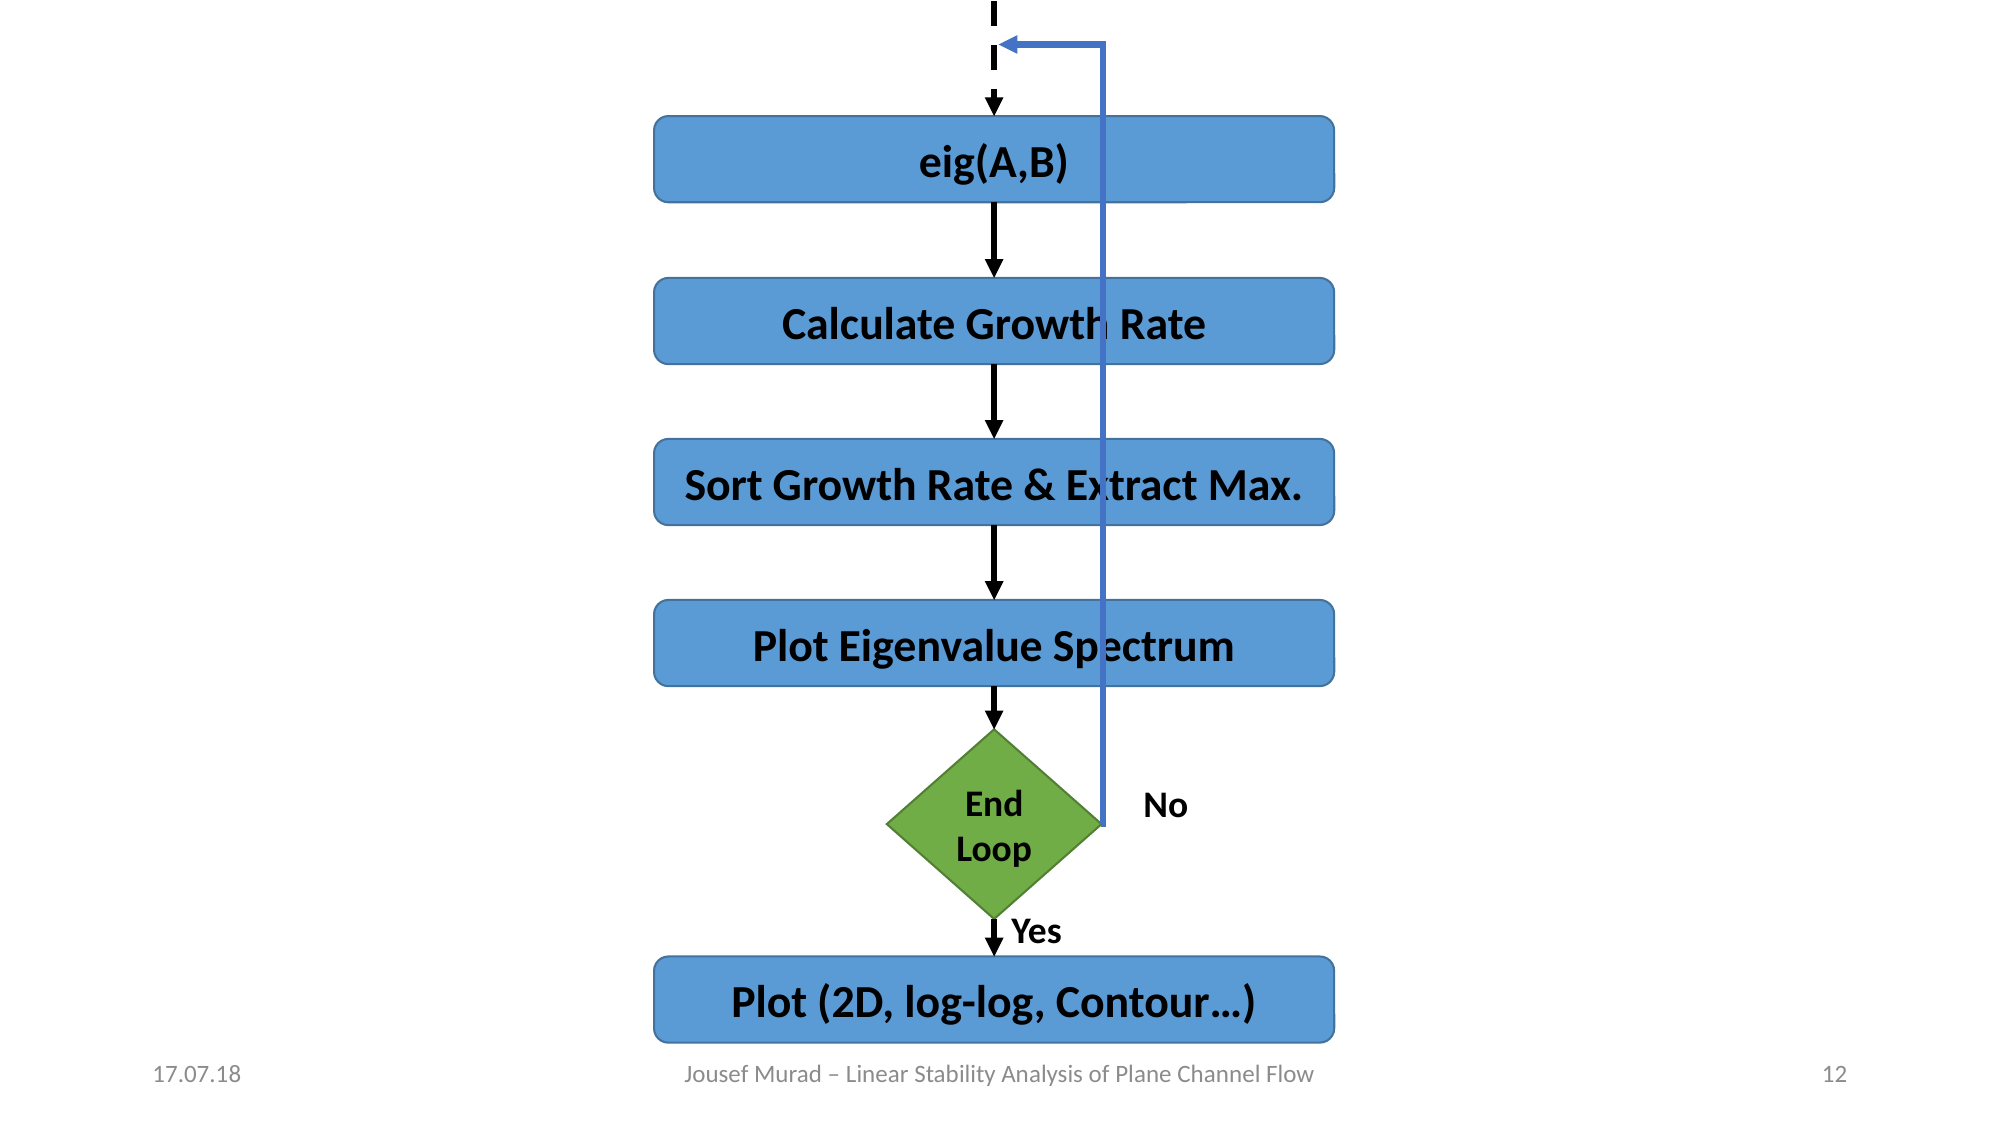

eig(A,B)
Calculate Growth Rate
Sort Growth Rate & Extract Max.
Plot Eigenvalue Spectrum
End Loop
No
Yes
Plot (2D, log-log, Contour…)
17.07.18
Jousef Murad – Linear Stability Analysis of Plane Channel Flow
12